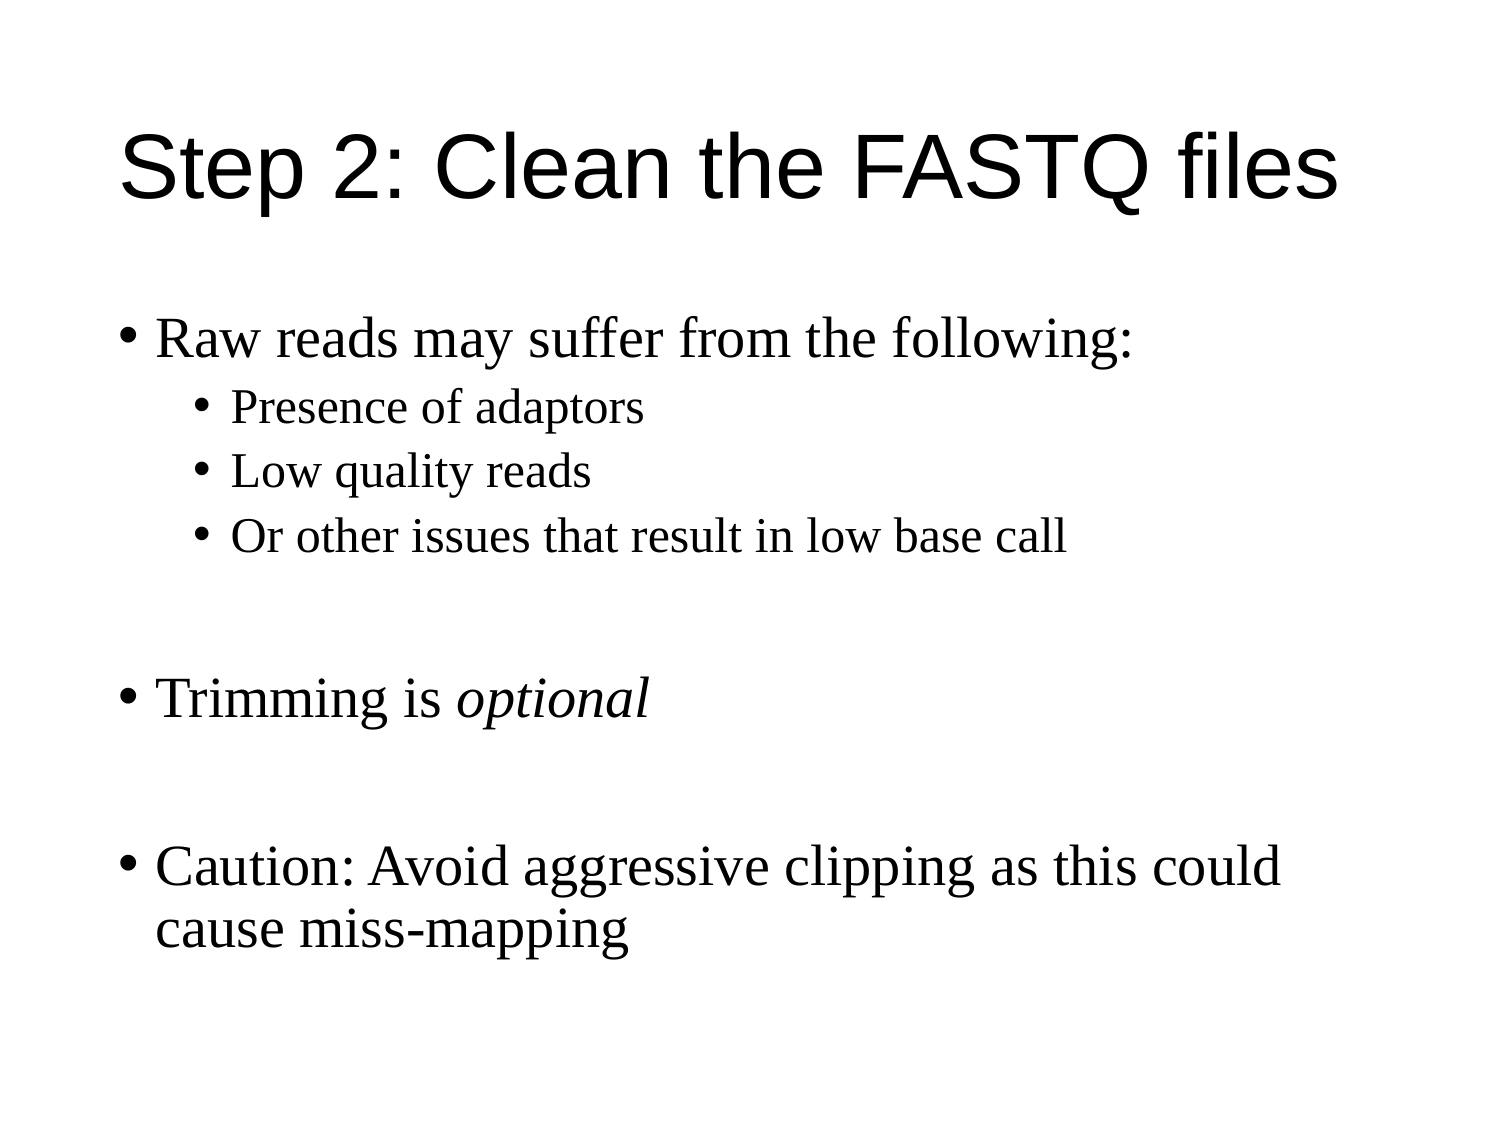

# Step 2: Clean the FASTQ files
Raw reads may suffer from the following:
Presence of adaptors
Low quality reads
Or other issues that result in low base call

Trimming is optional

Caution: Avoid aggressive clipping as this could cause miss-mapping